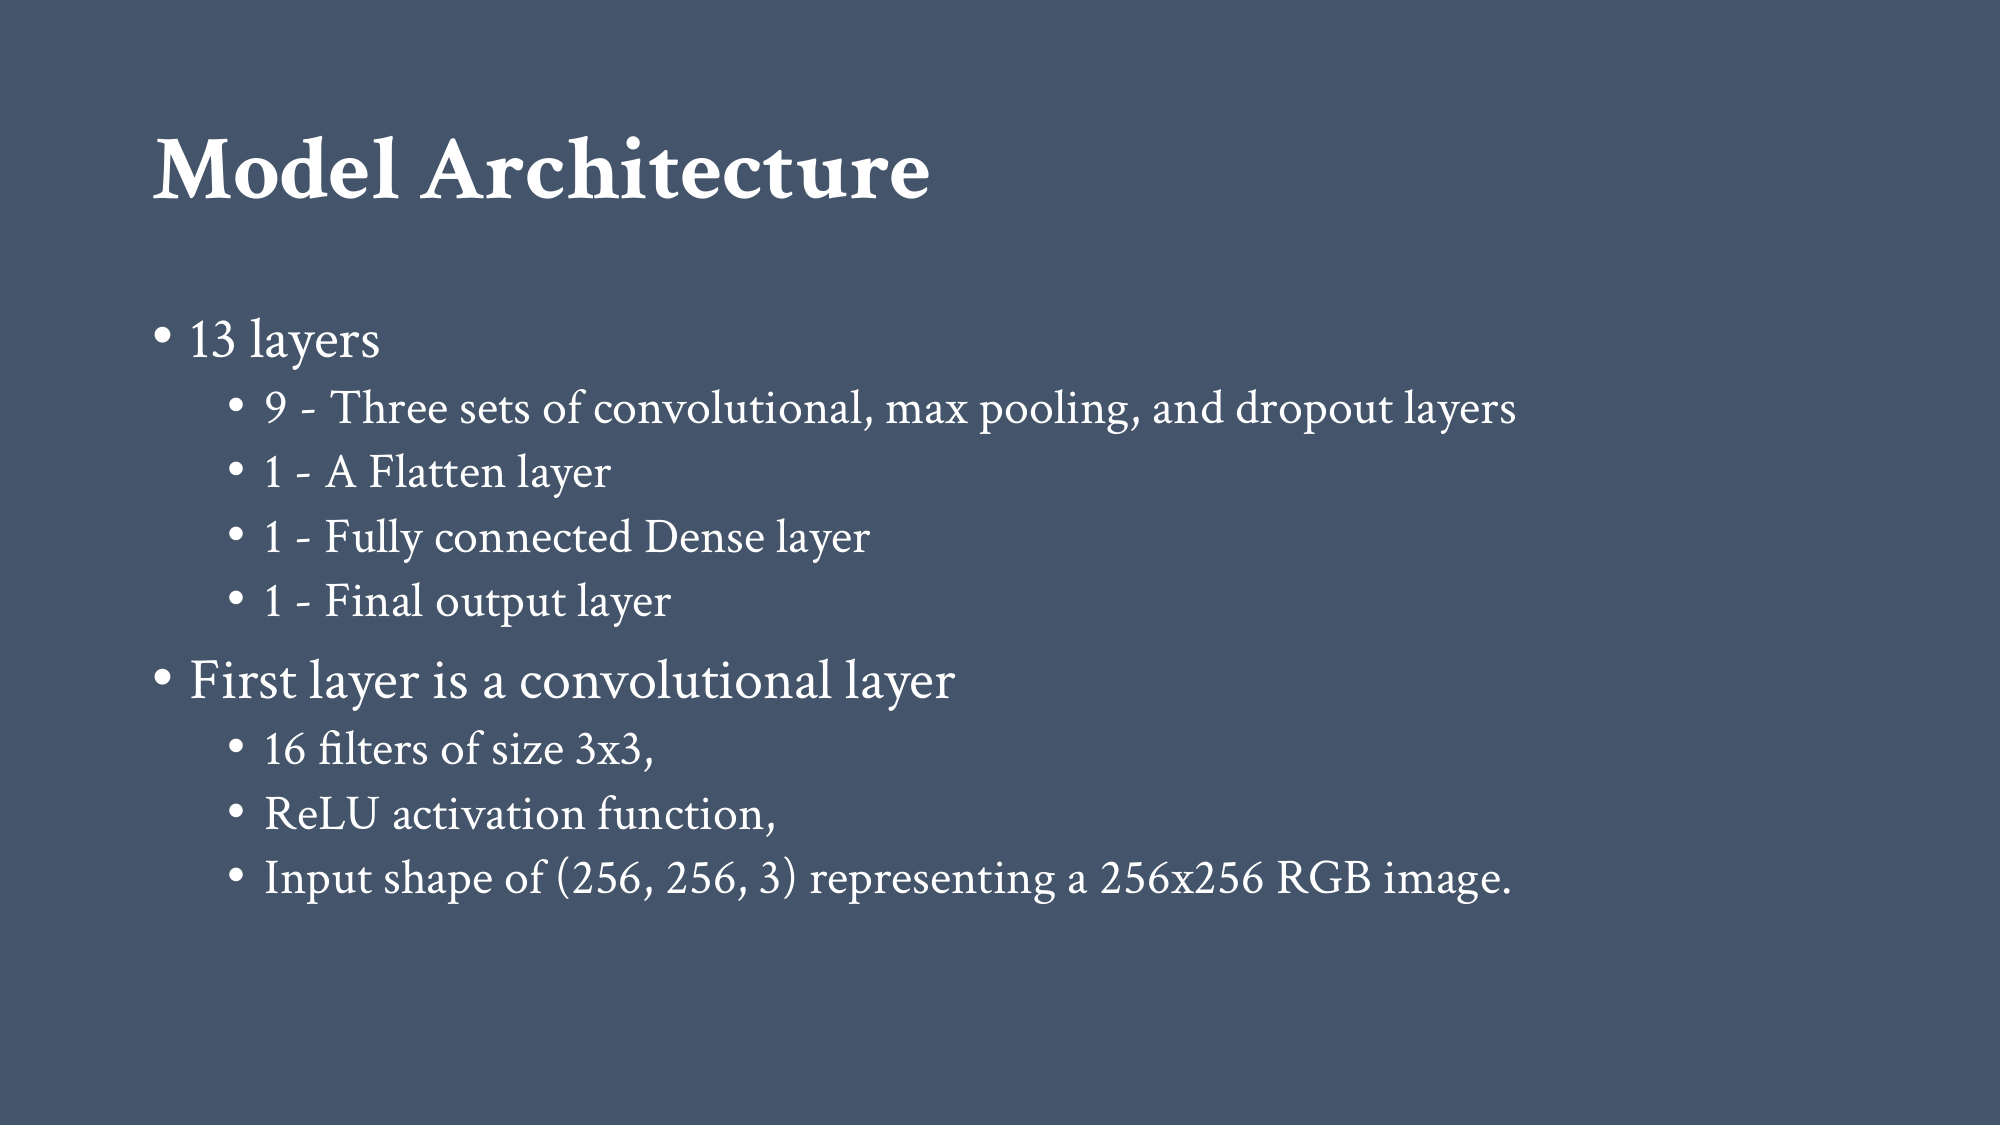

# Model Architecture
13 layers
9 - Three sets of convolutional, max pooling, and dropout layers
1 - A Flatten layer
1 - Fully connected Dense layer
1 - Final output layer
First layer is a convolutional layer
16 filters of size 3x3,
ReLU activation function,
Input shape of (256, 256, 3) representing a 256x256 RGB image.